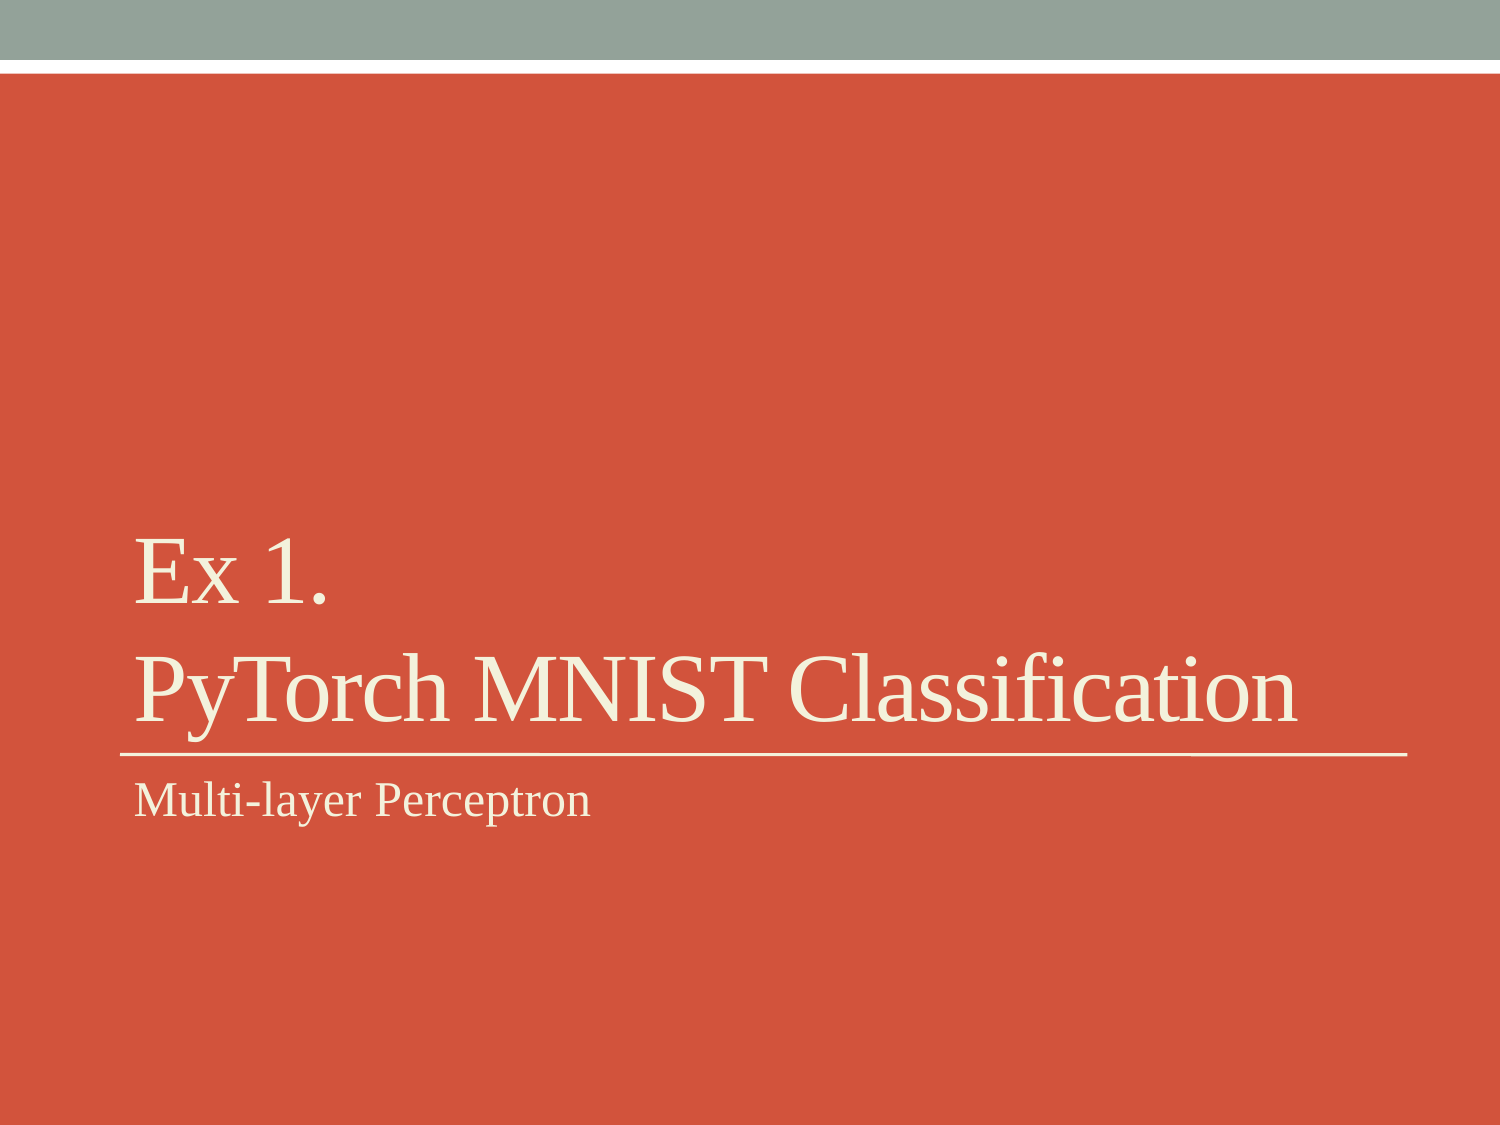

# Ex 1. PyTorch MNIST Classification
Multi-layer Perceptron